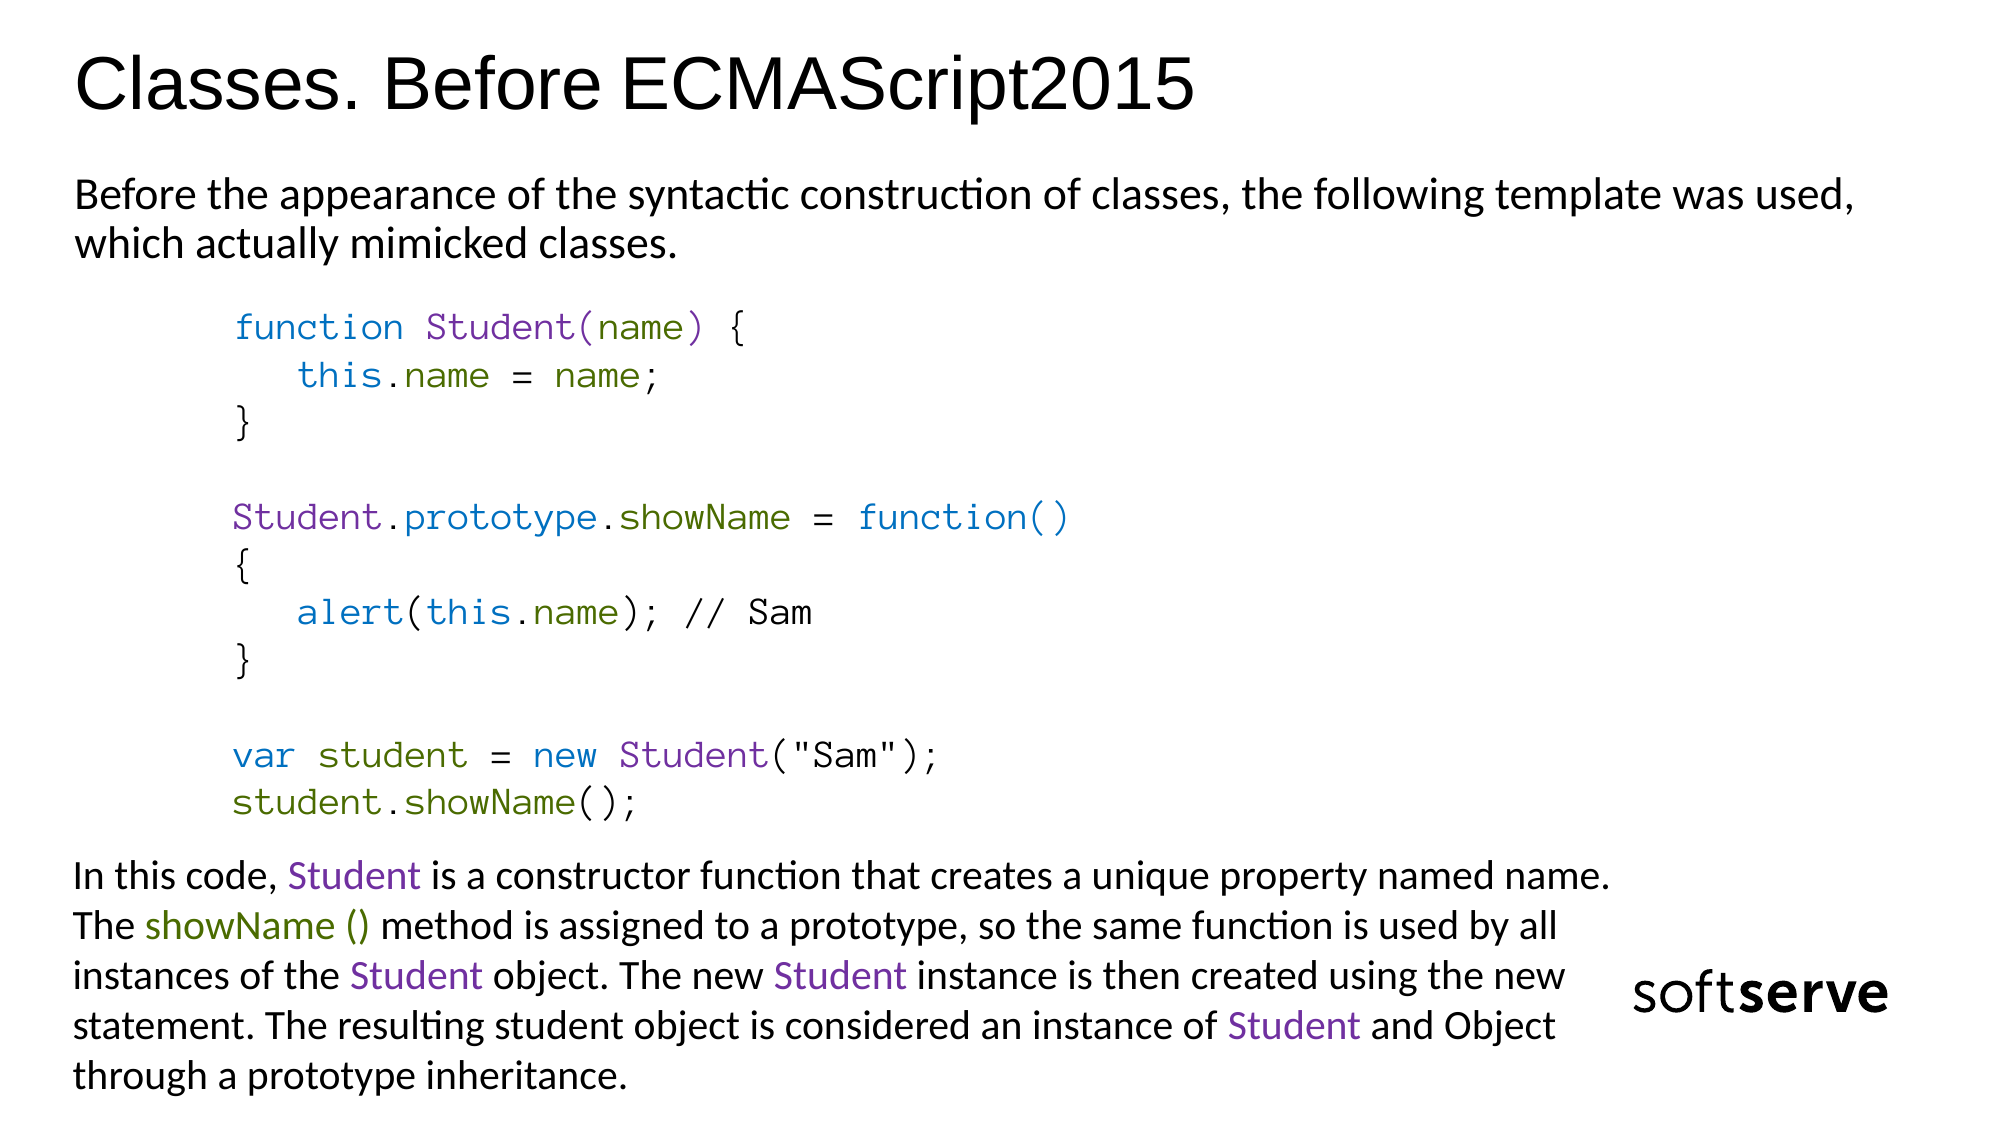

# Classes. Before ECMAScript2015
Before the appearance of the syntactic construction of classes, the following template was used, which actually mimicked classes.

function Student(name) {
   this.name = name;
}

Student.prototype.showName = function()
{
   alert(this.name); // Sam
}

var student = new Student("Sam");
student.showName();
In this code, Student is a constructor function that creates a unique property named name. The showName () method is assigned to a prototype, so the same function is used by all instances of the Student object. The new Student instance is then created using the new statement. The resulting student object is considered an instance of Student and Object through a prototype inheritance.